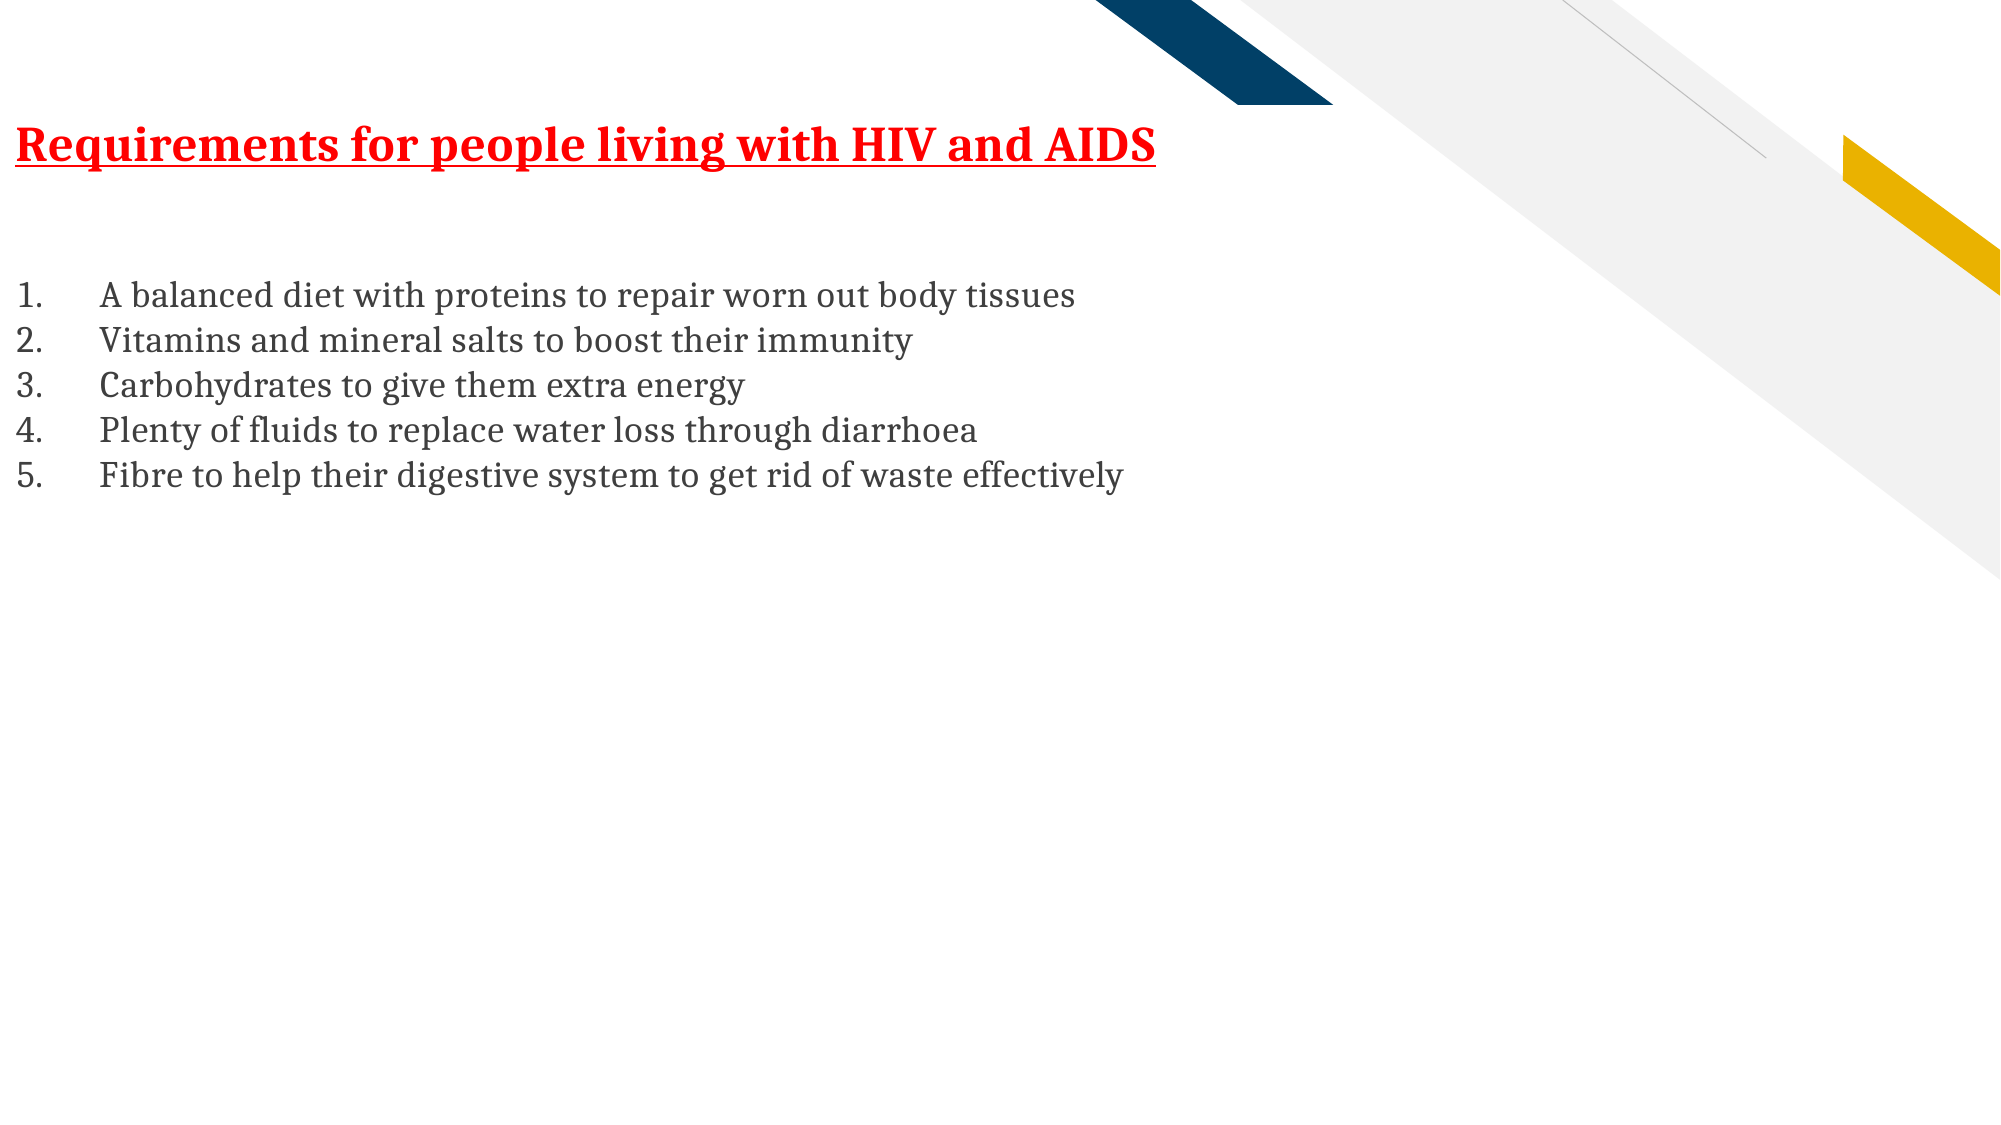

Requirements for people living with HIV and AIDS
A balanced diet with proteins to repair worn out body tissues
Vitamins and mineral salts to boost their immunity
Carbohydrates to give them extra energy
Plenty of fluids to replace water loss through diarrhoea
Fibre to help their digestive system to get rid of waste effectively